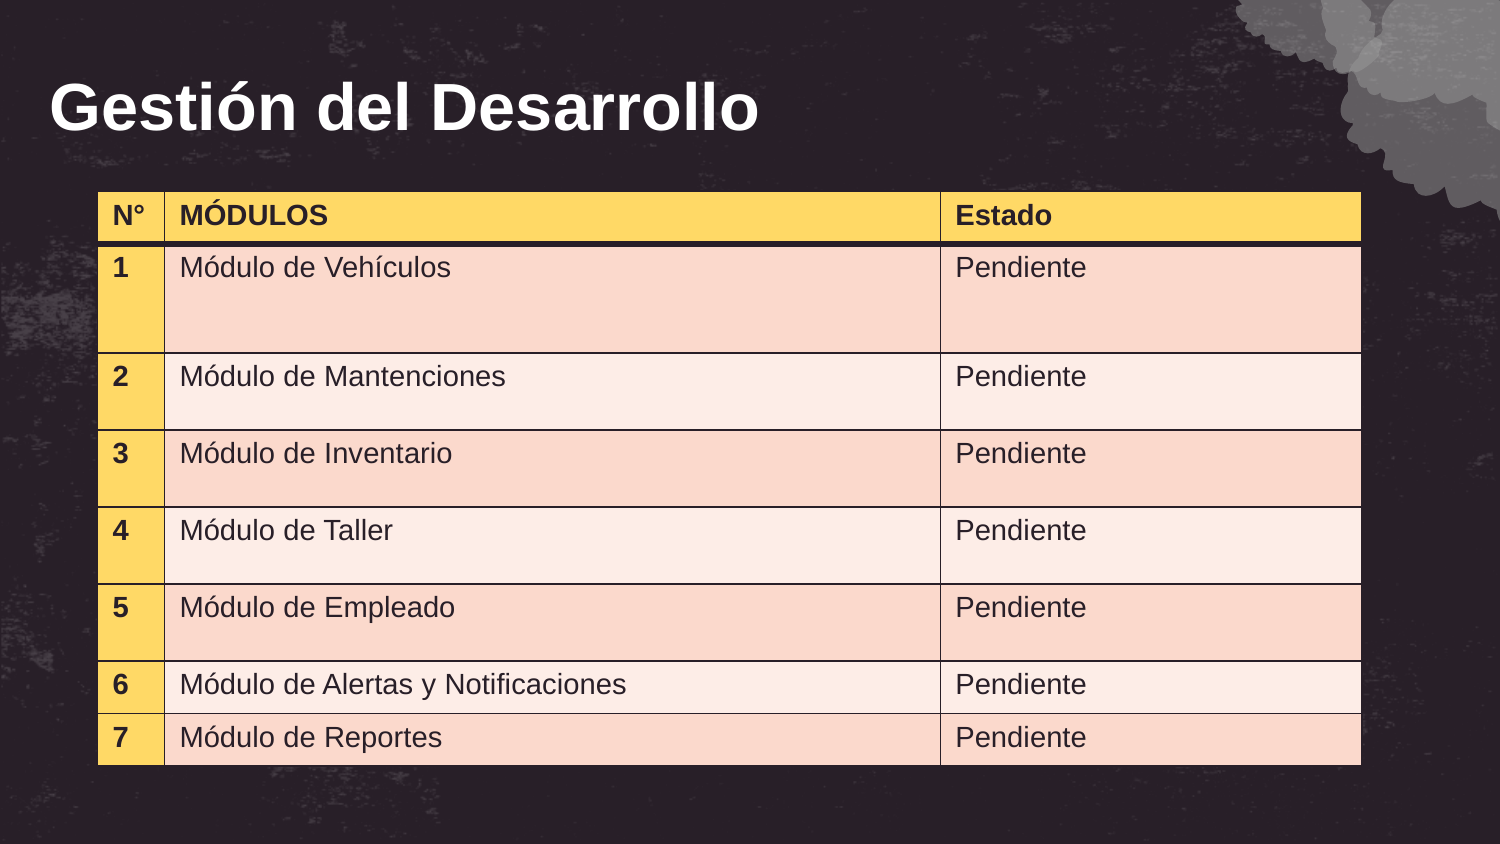

# Gestión del Desarrollo
| N° | MÓDULOS | Estado |
| --- | --- | --- |
| 1 | Módulo de Vehículos | Pendiente |
| 2 | Módulo de Mantenciones | Pendiente |
| 3 | Módulo de Inventario | Pendiente |
| 4 | Módulo de Taller | Pendiente |
| 5 | Módulo de Empleado | Pendiente |
| 6 | Módulo de Alertas y Notificaciones | Pendiente |
| 7 | Módulo de Reportes | Pendiente |